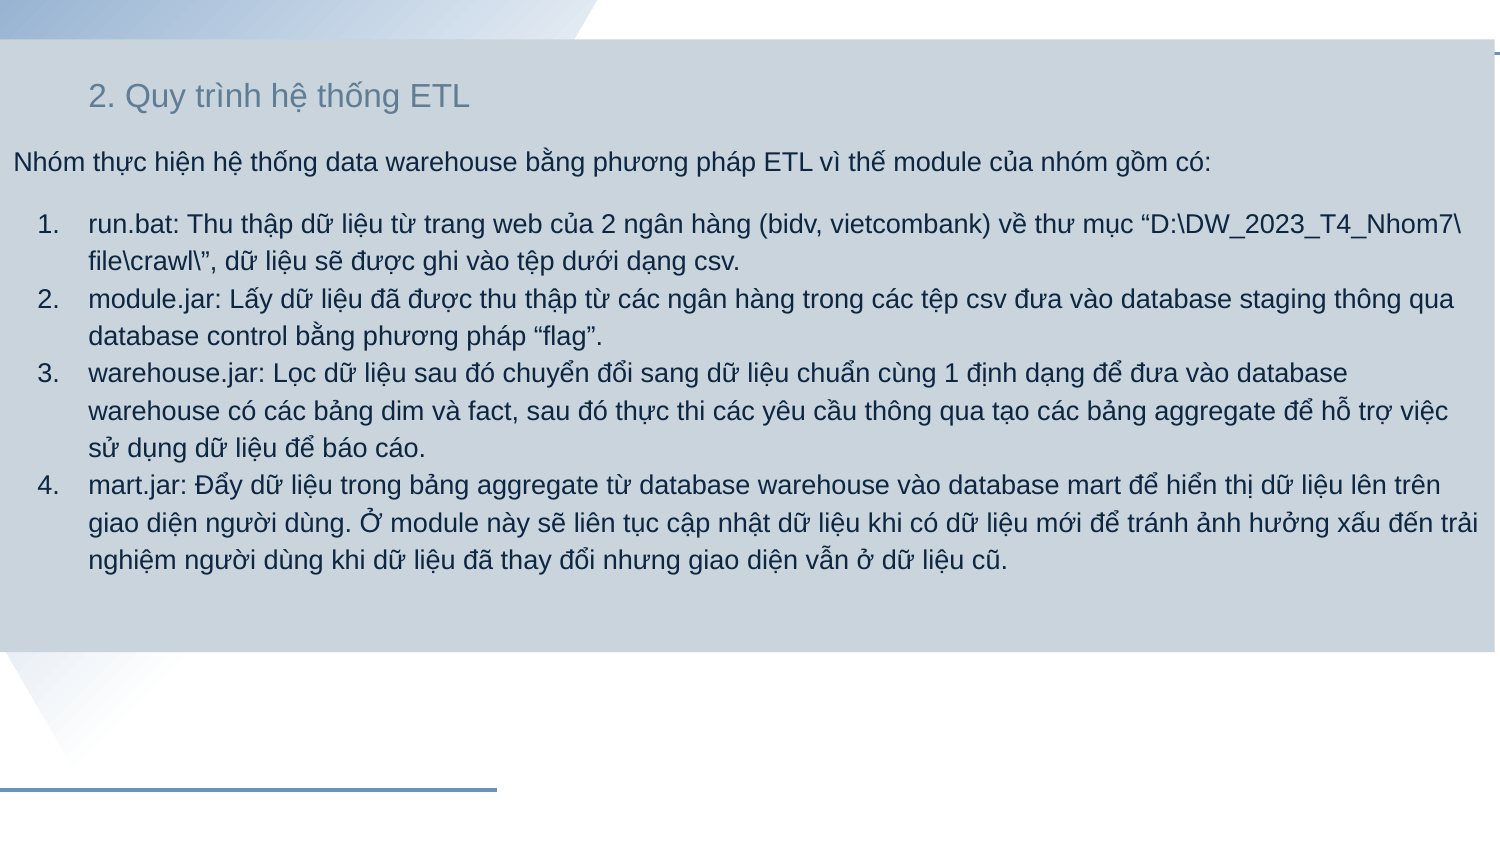

2. Quy trình hệ thống ETL
Nhóm thực hiện hệ thống data warehouse bằng phương pháp ETL vì thế module của nhóm gồm có:
run.bat: Thu thập dữ liệu từ trang web của 2 ngân hàng (bidv, vietcombank) về thư mục “D:\DW_2023_T4_Nhom7\file\crawl\”, dữ liệu sẽ được ghi vào tệp dưới dạng csv.
module.jar: Lấy dữ liệu đã được thu thập từ các ngân hàng trong các tệp csv đưa vào database staging thông qua database control bằng phương pháp “flag”.
warehouse.jar: Lọc dữ liệu sau đó chuyển đổi sang dữ liệu chuẩn cùng 1 định dạng để đưa vào database warehouse có các bảng dim và fact, sau đó thực thi các yêu cầu thông qua tạo các bảng aggregate để hỗ trợ việc sử dụng dữ liệu để báo cáo.
mart.jar: Đẩy dữ liệu trong bảng aggregate từ database warehouse vào database mart để hiển thị dữ liệu lên trên giao diện người dùng. Ở module này sẽ liên tục cập nhật dữ liệu khi có dữ liệu mới để tránh ảnh hưởng xấu đến trải nghiệm người dùng khi dữ liệu đã thay đổi nhưng giao diện vẫn ở dữ liệu cũ.